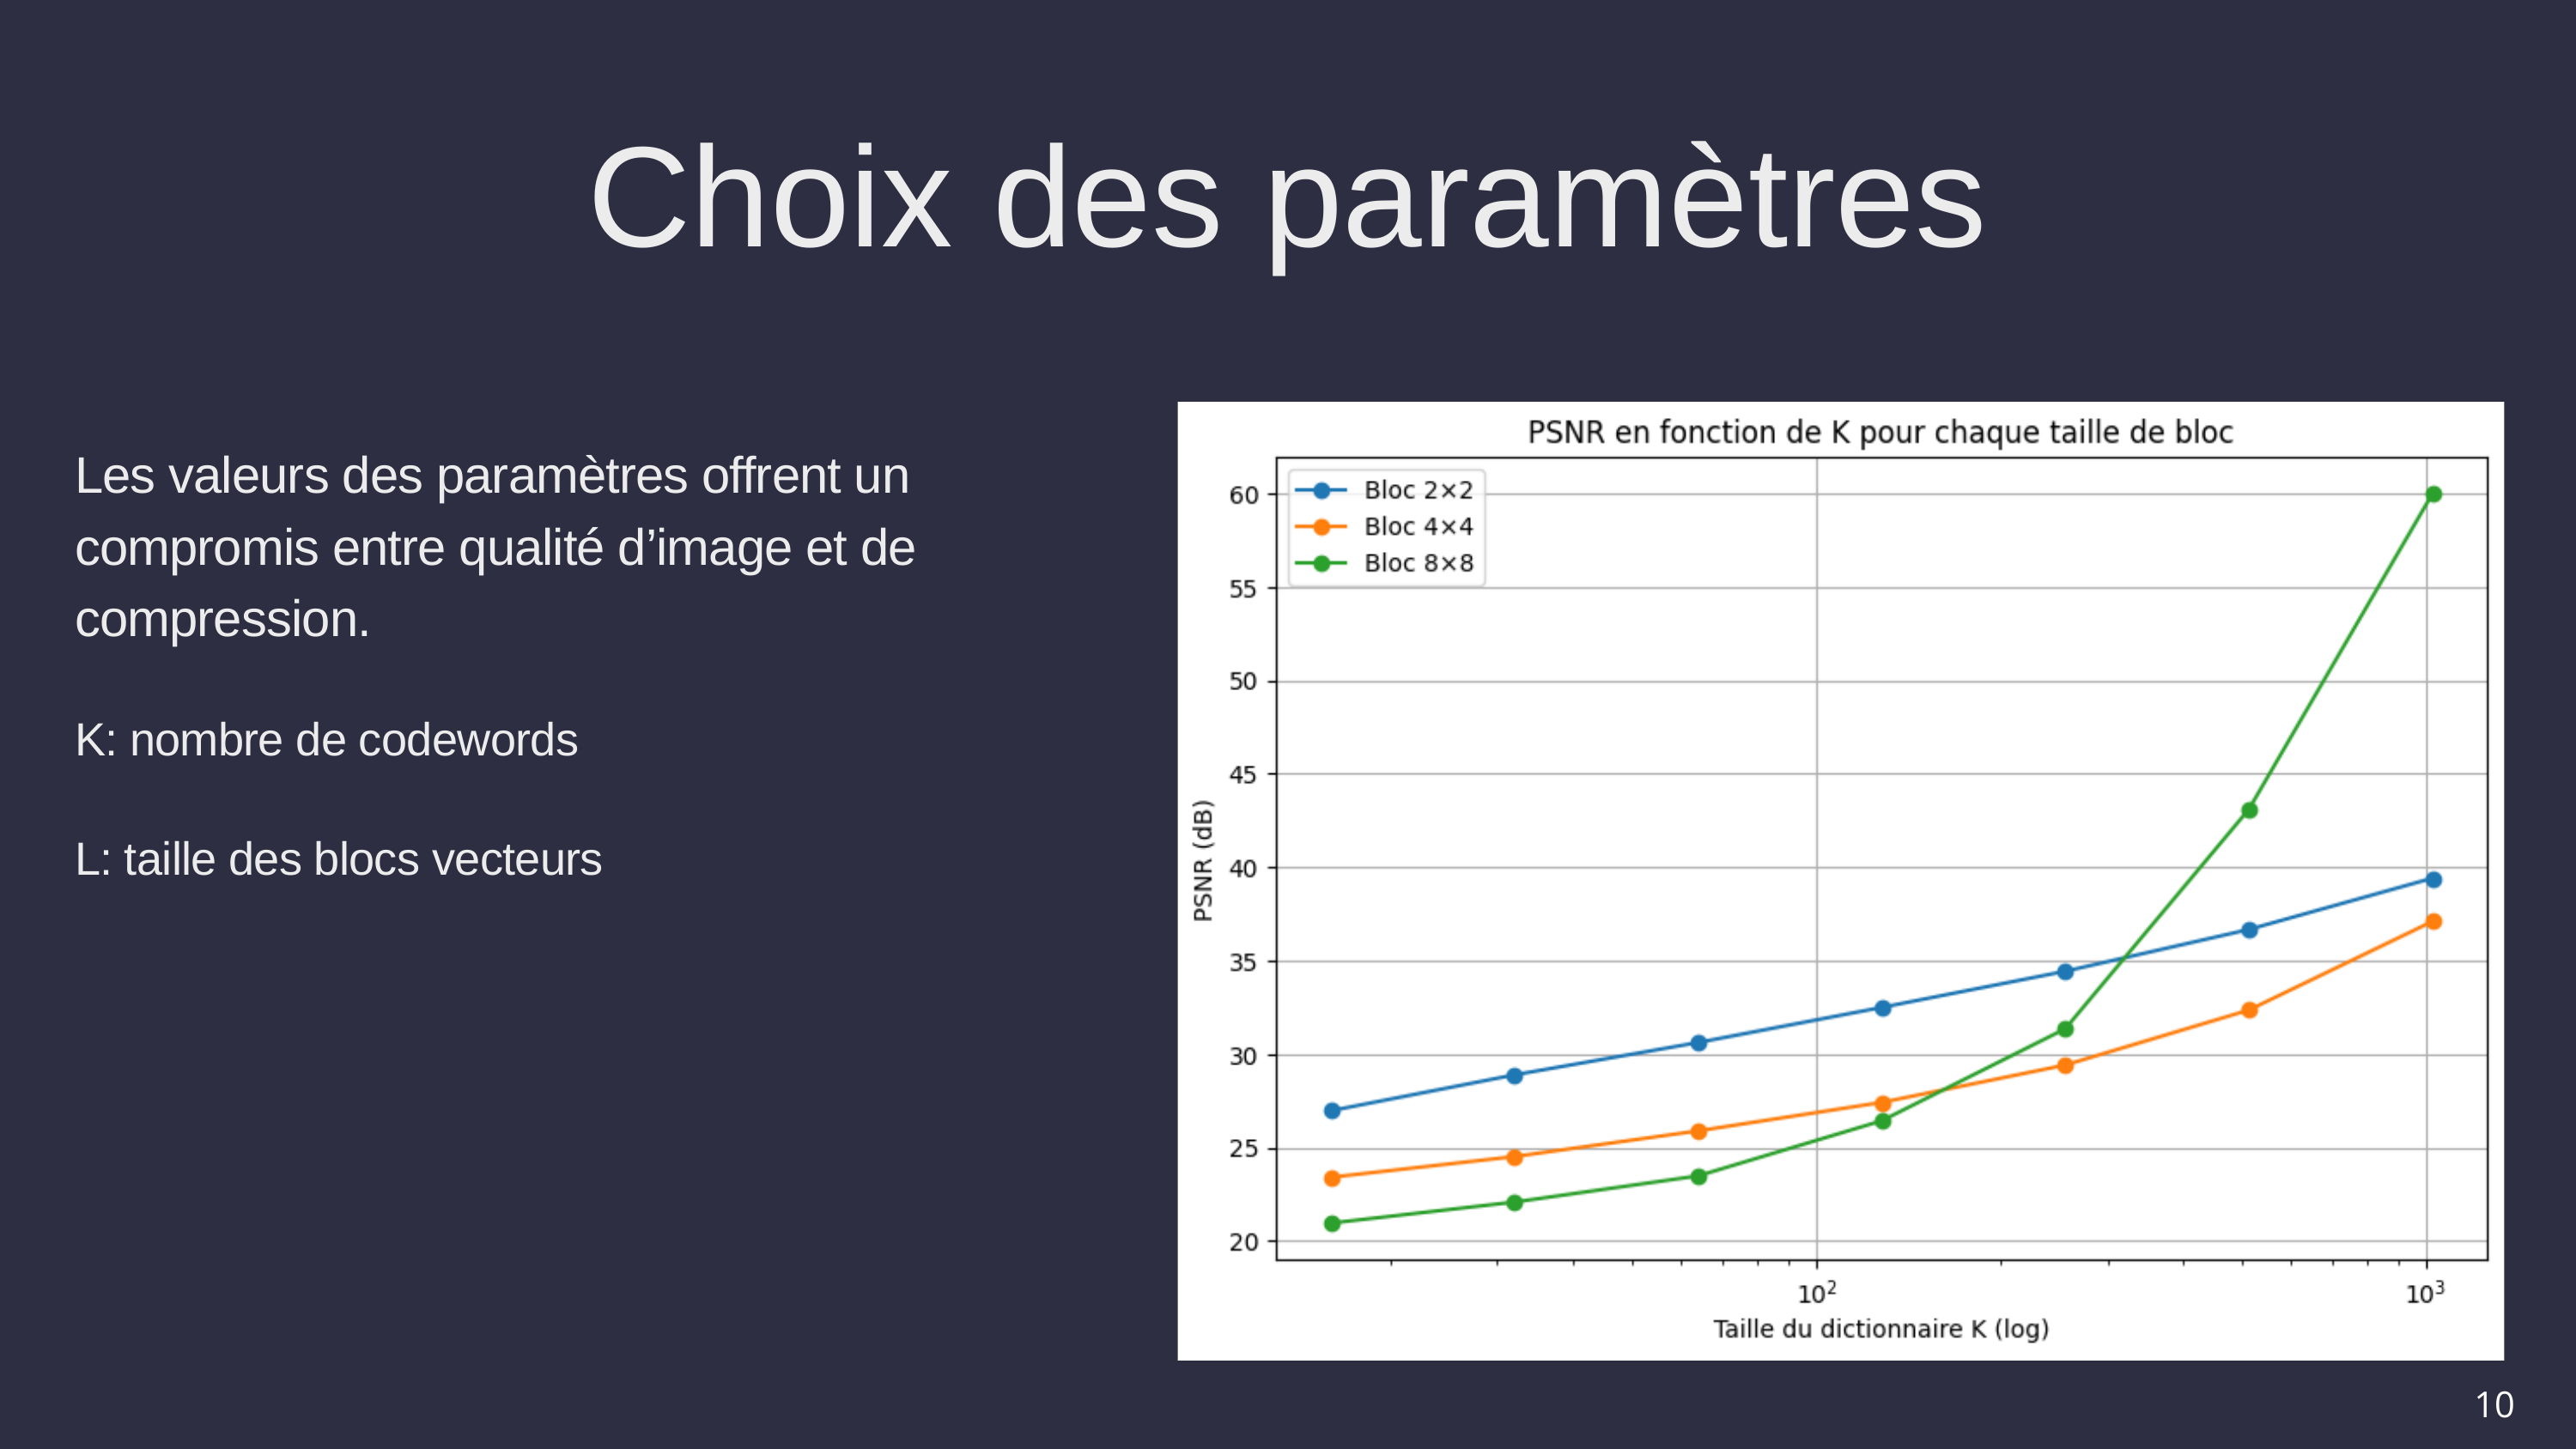

Choix des paramètres

Les valeurs des paramètres offrent un compromis entre qualité d’image et de compression.
K: nombre de codewords
L: taille des blocs vecteurs
10